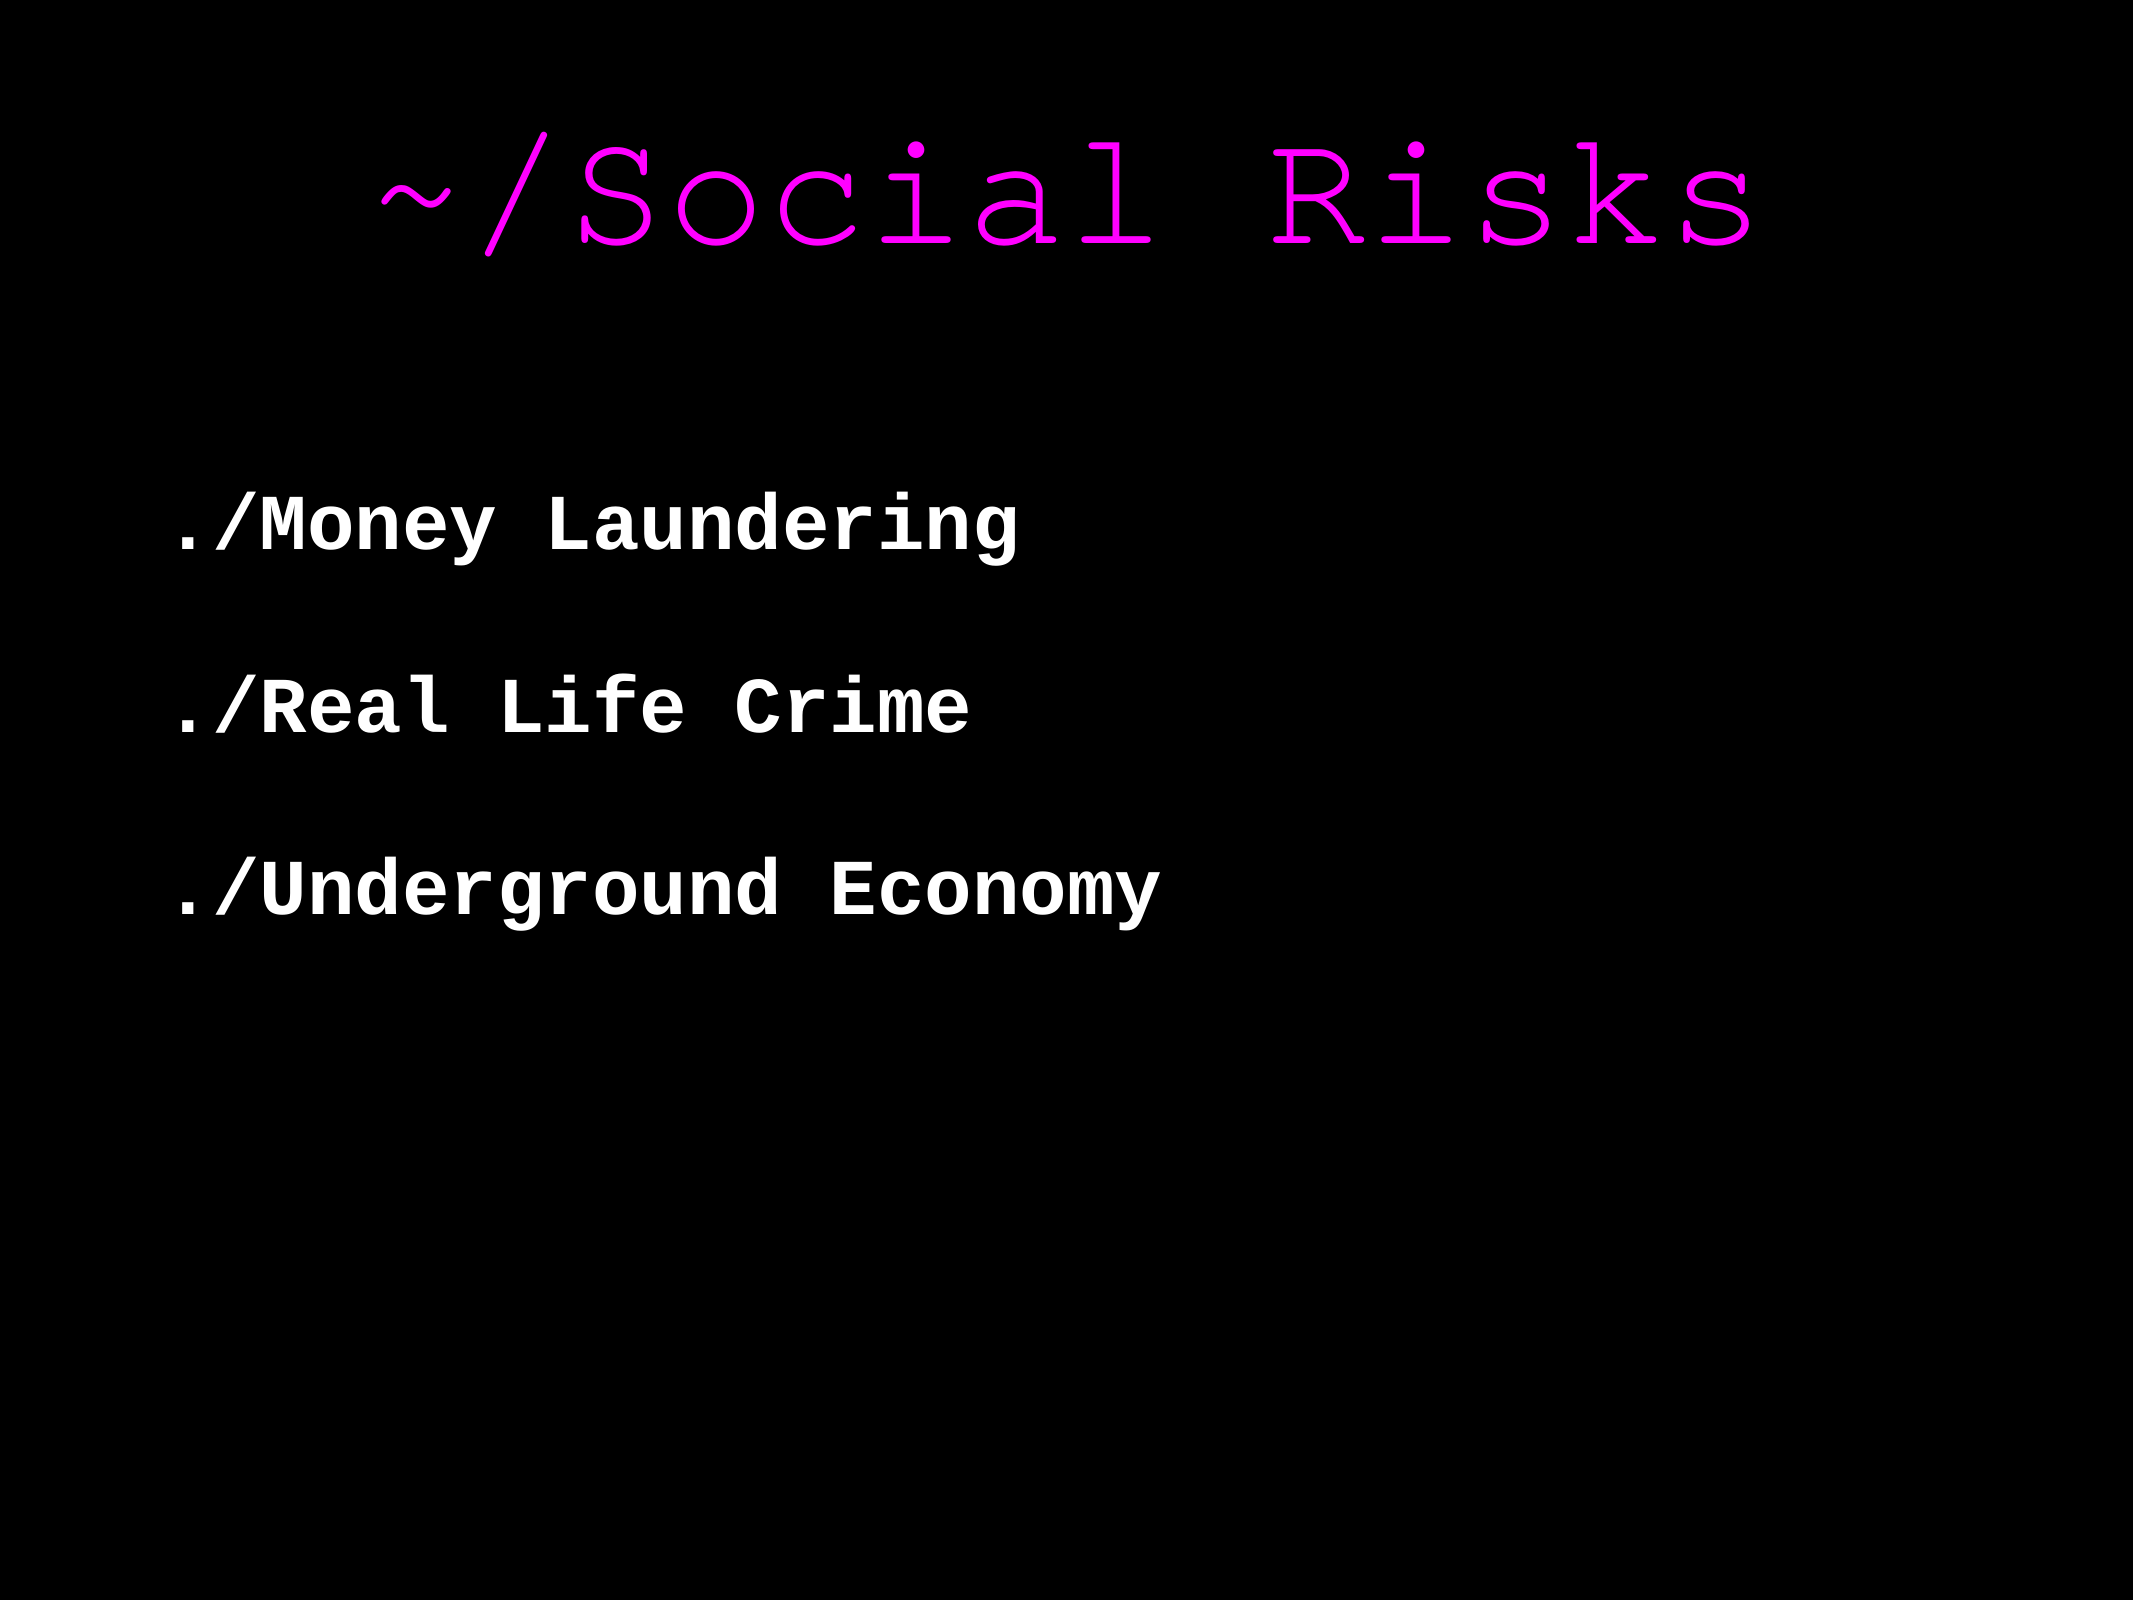

# ~/Social Risks
./Money Laundering
./Real Life Crime
./Underground Economy